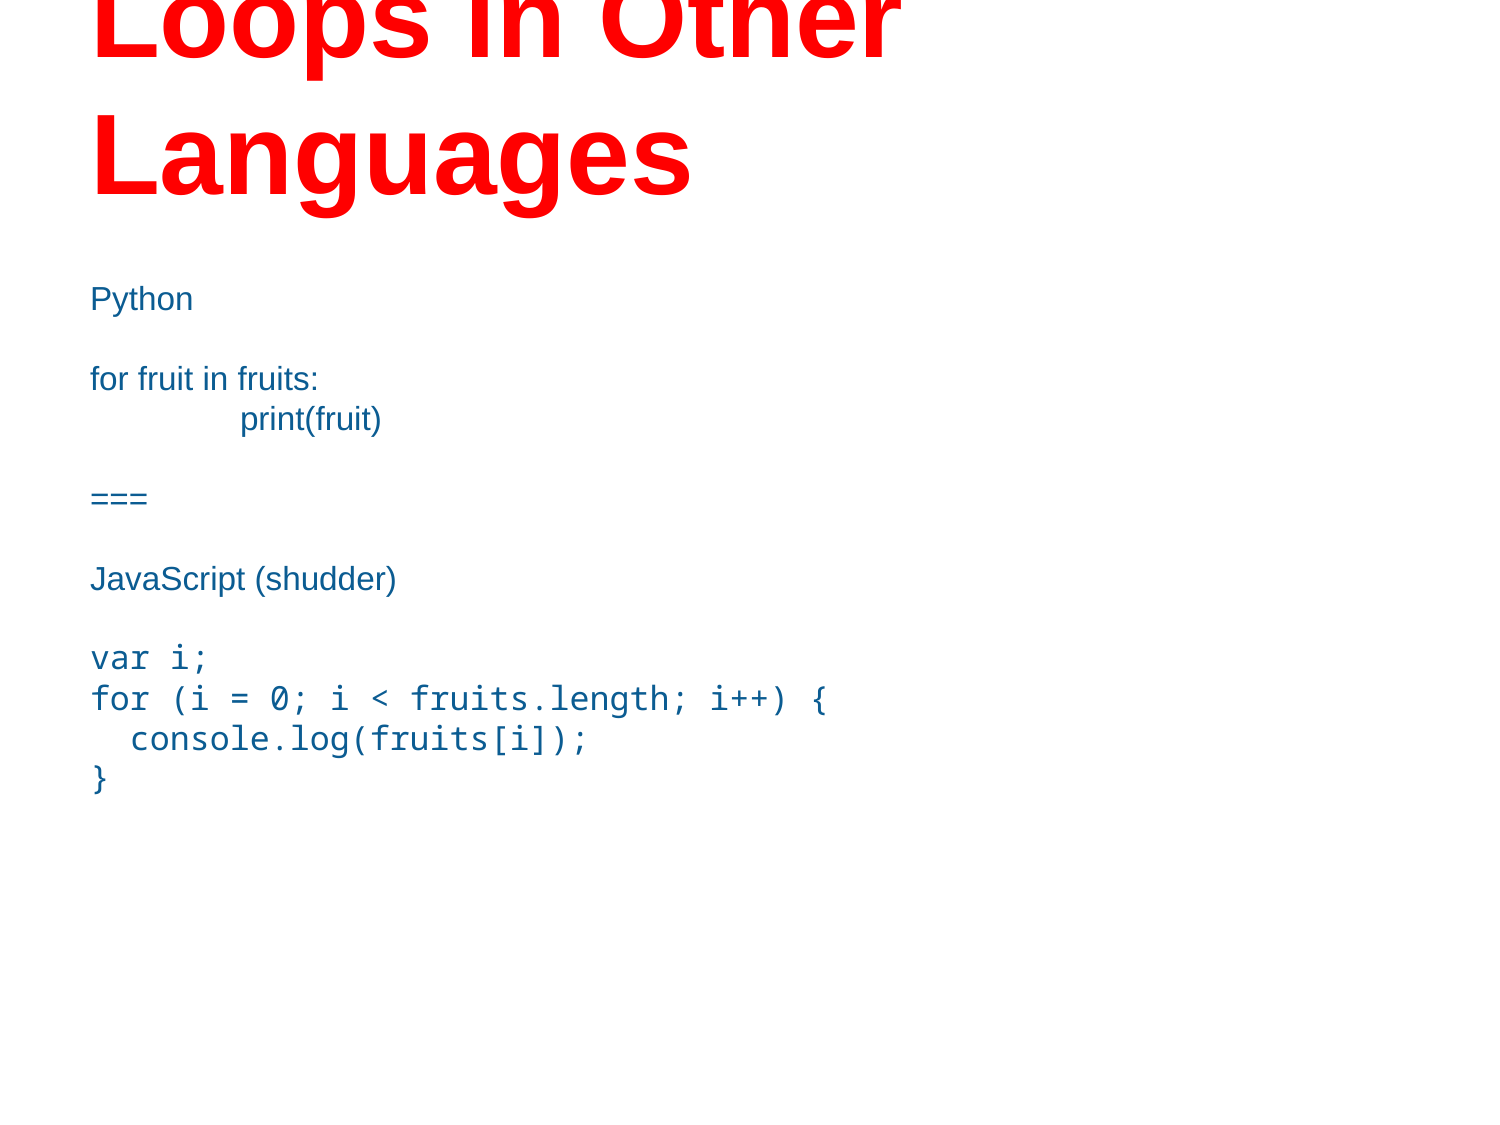

# Loops in Other Languages
Python

for fruit in fruits:
	print(fruit)

===

JavaScript (shudder)

var i;
for (i = 0; i < fruits.length; i++) { 
  console.log(fruits[i]);
}